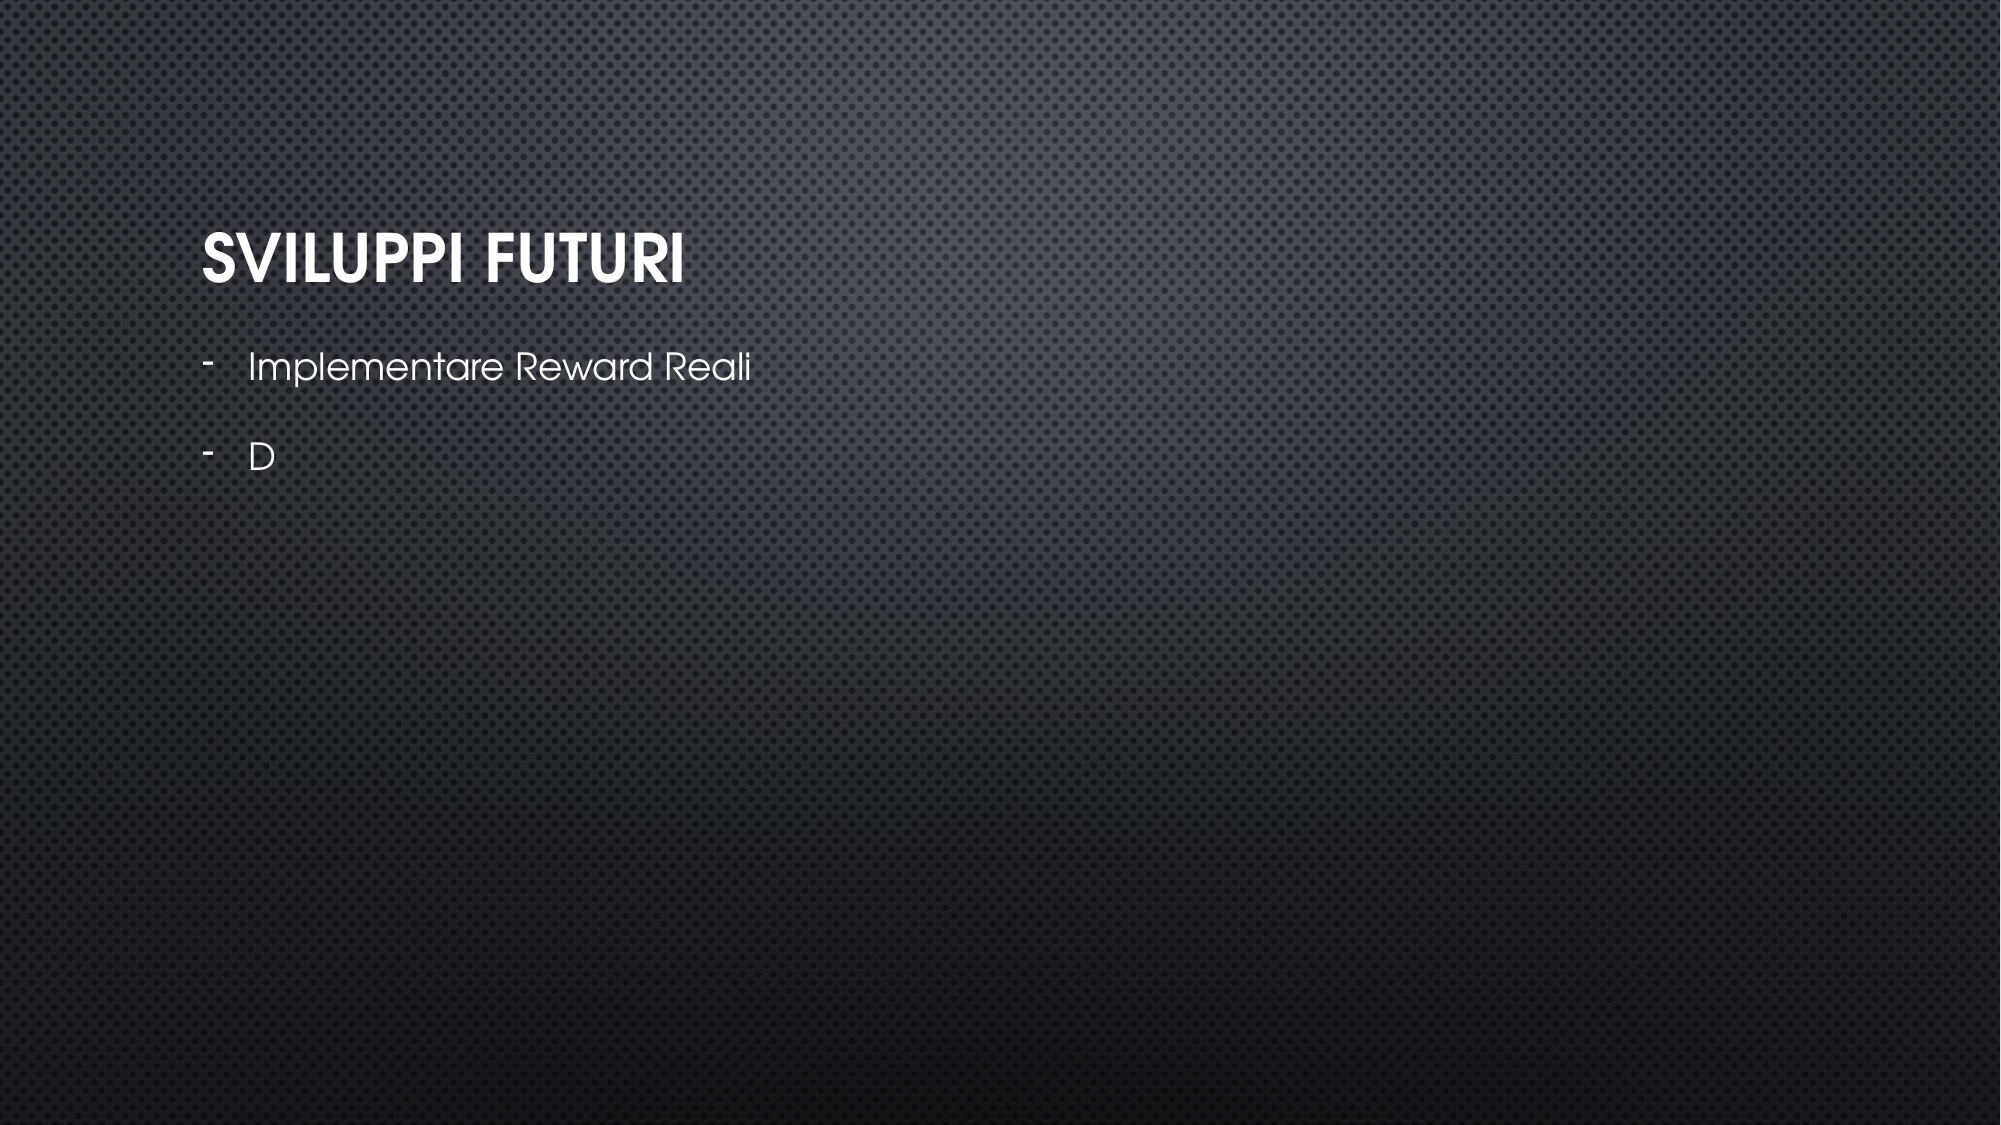

# SVILUPPI FUTURI
Implementare Reward Reali

D